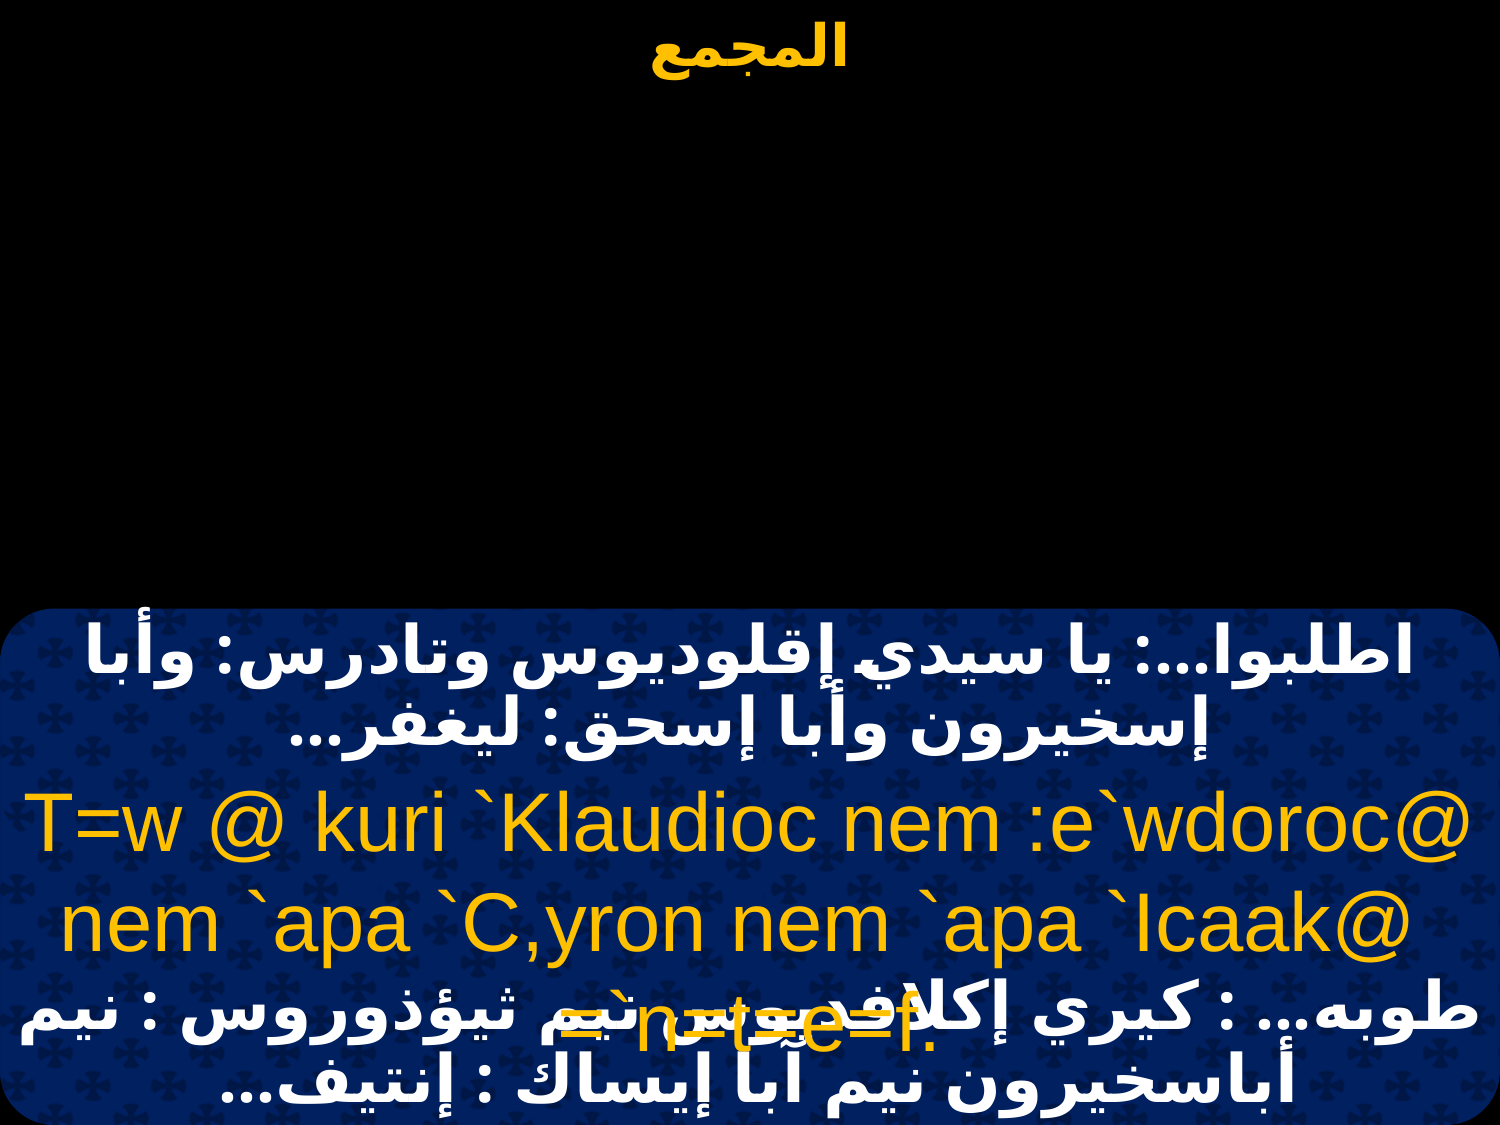

#
اطلبوا...: يا سيدي إقلوديوس وتادرس: وأبا إسخيرون وأبا إسحق: ليغفر...
T=w @ kuri `Klaudioc nem :e`wdoroc@ nem `apa `C,yron nem `apa `Icaak@  =`n=t=e=f.

طوبه... : كيري إكلافديوس نيم ثيؤذوروس : نيم أباسخيرون نيم آبا إيساك : إنتيف...